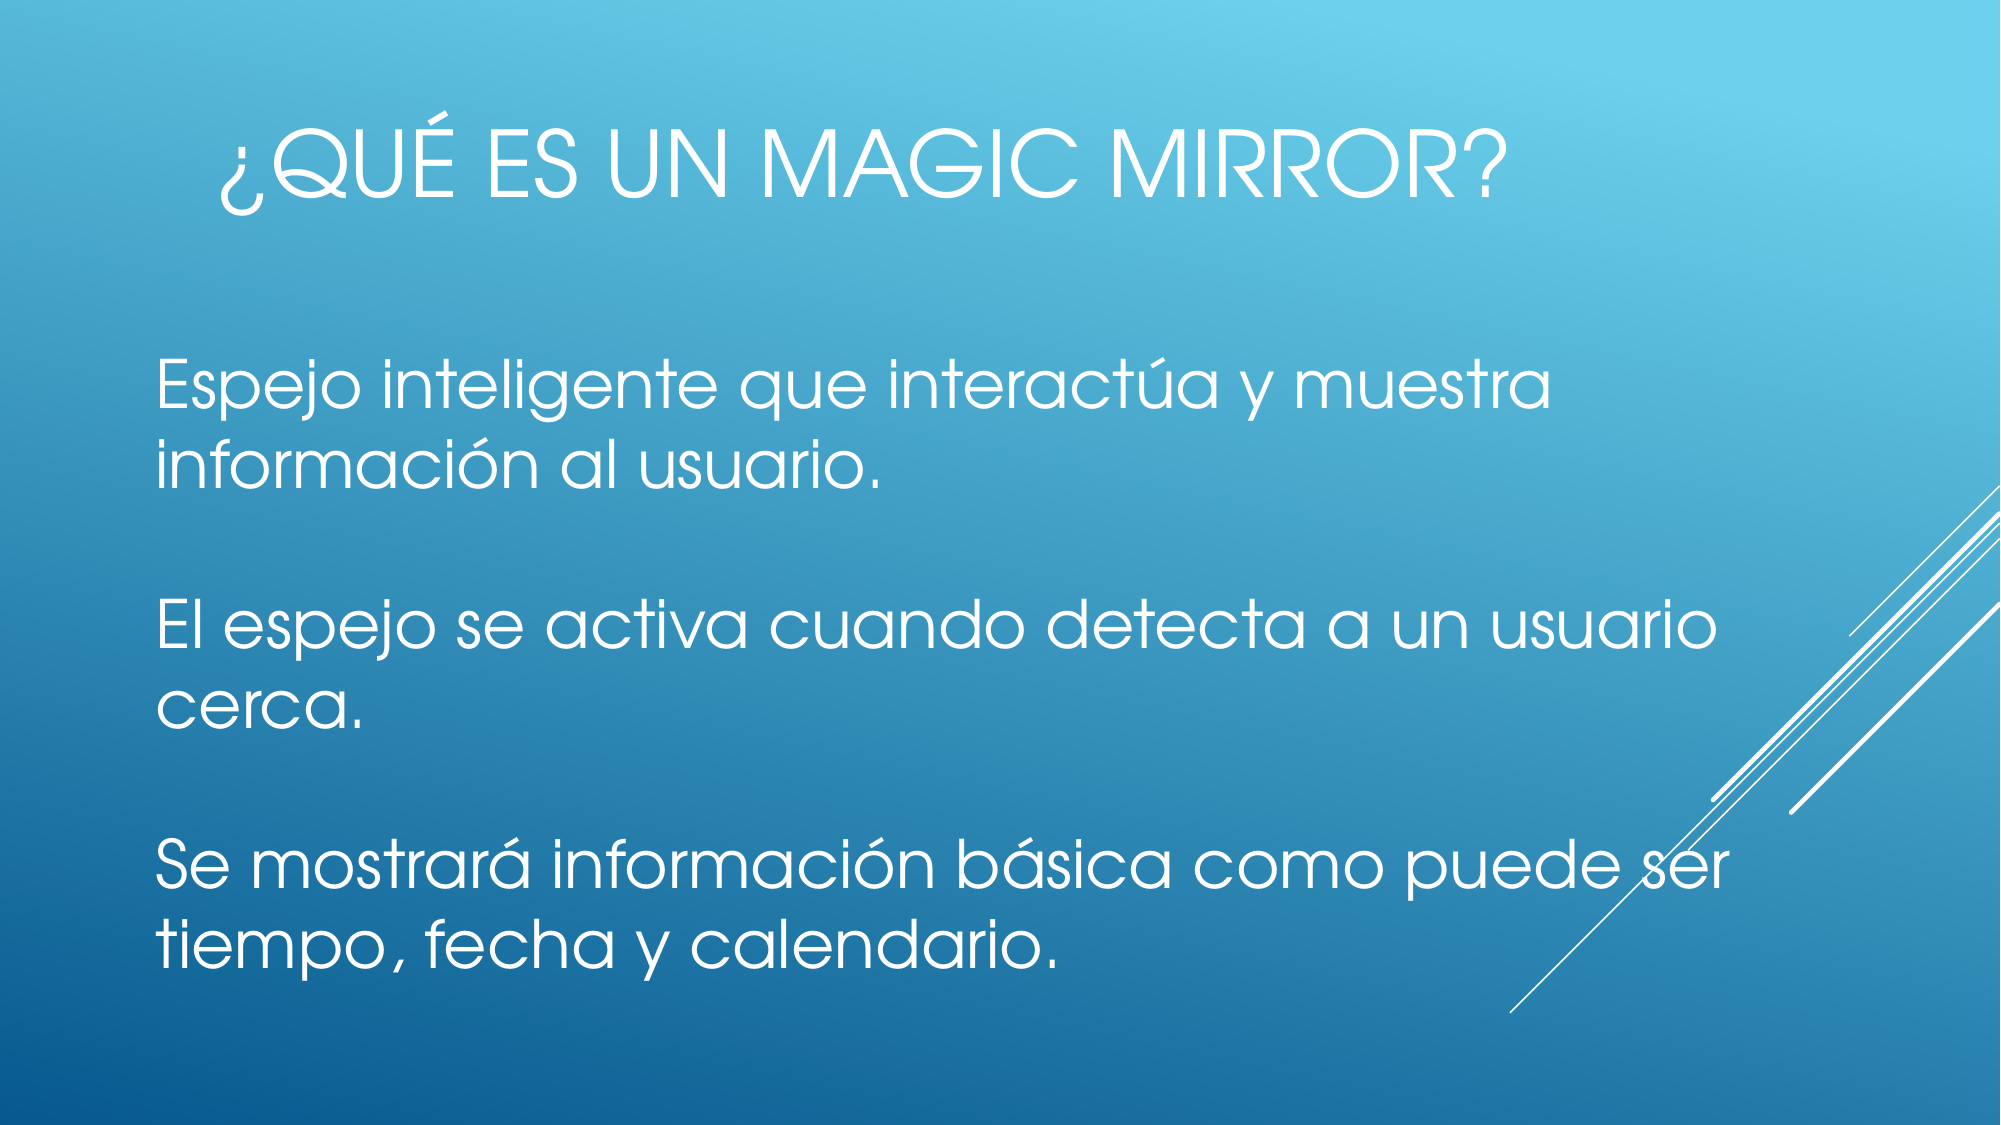

# ¿Qué es un Magic mirror?
Espejo inteligente que interactúa y muestra información al usuario.

El espejo se activa cuando detecta a un usuario cerca.

Se mostrará información básica como puede ser tiempo, fecha y calendario.